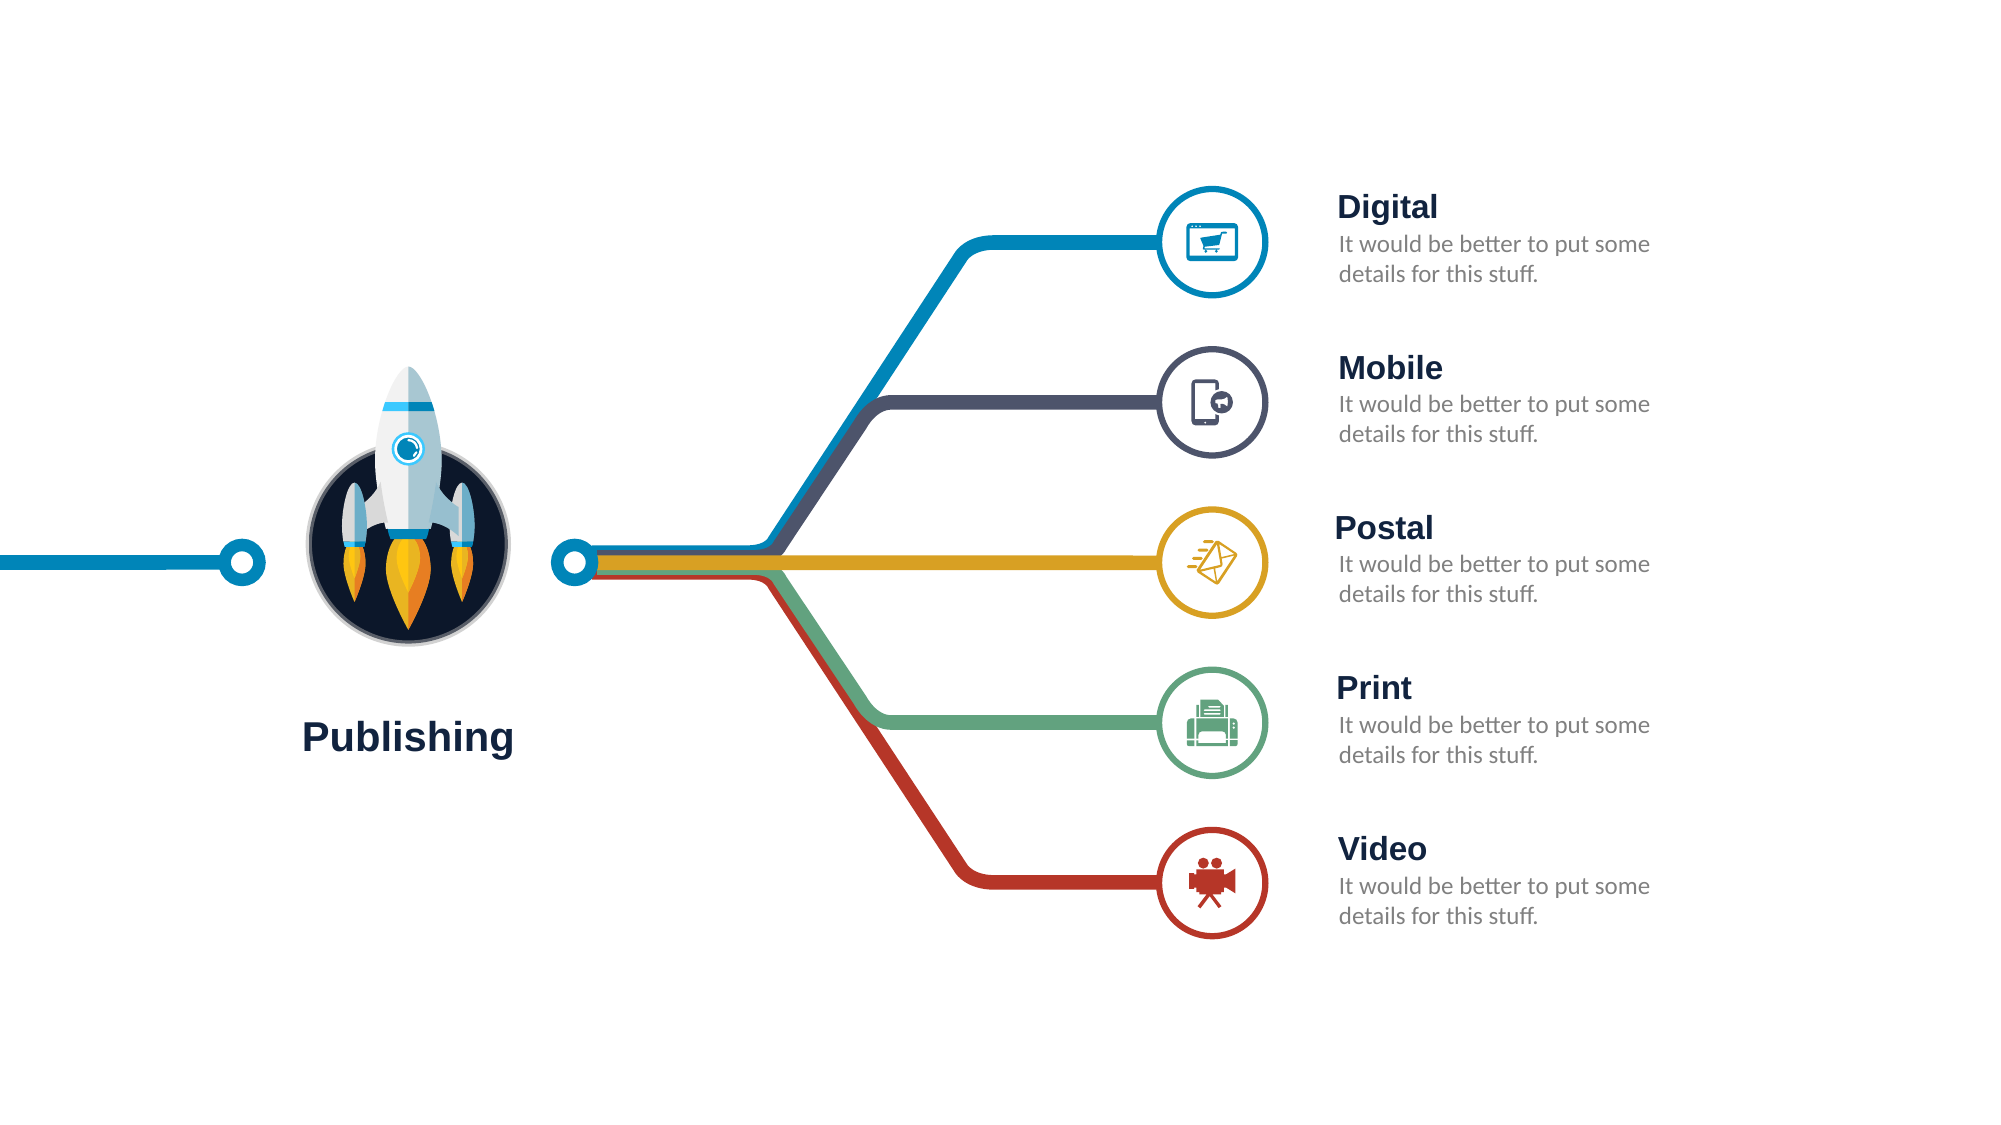

Digital
It would be better to put some details for this stuff.

Mobile
It would be better to put some details for this stuff.

Postal
It would be better to put some details for this stuff.

Print
It would be better to put some details for this stuff.

Publishing
Video
It would be better to put some details for this stuff.